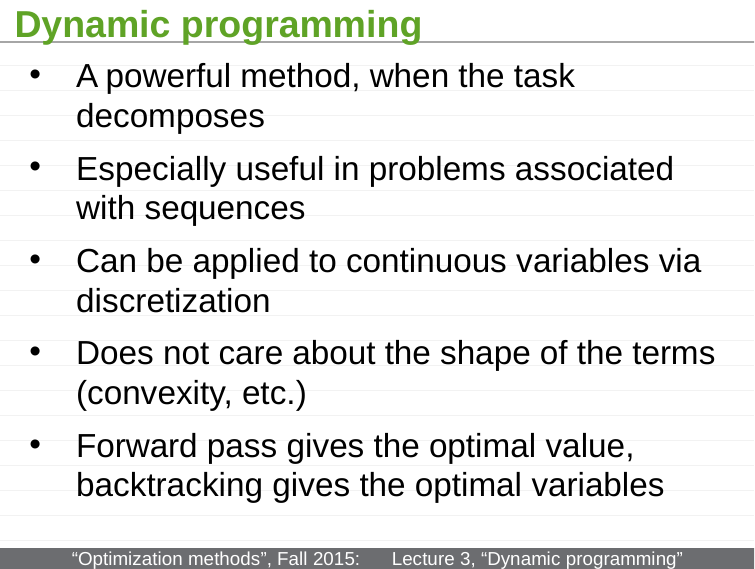

# Dynamic programming
A powerful method, when the task decomposes
Especially useful in problems associated with sequences
Can be applied to continuous variables via discretization
Does not care about the shape of the terms (convexity, etc.)
Forward pass gives the optimal value, backtracking gives the optimal variables